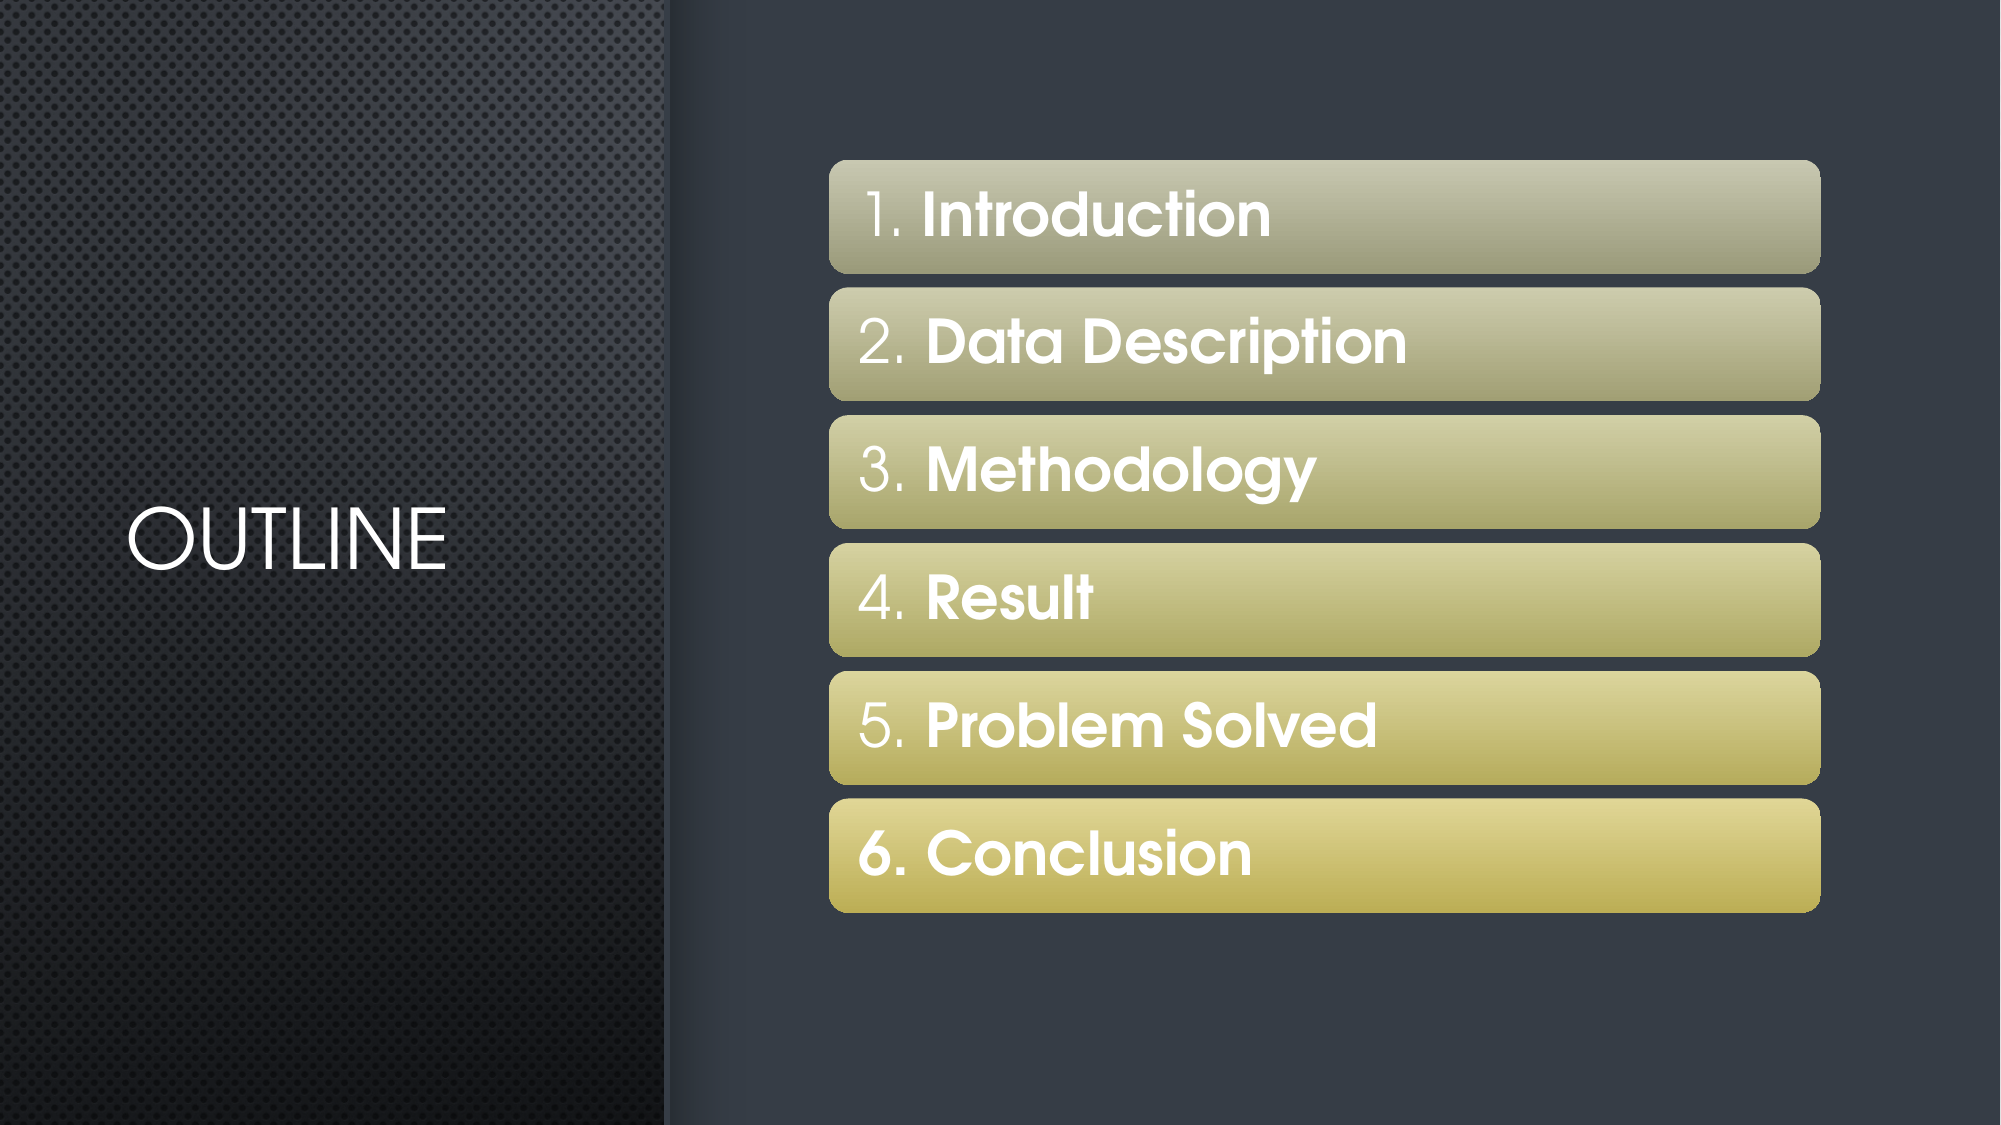

1. Introduction
2. Data Description
3. Methodology
4. Result
5. Problem Solved
6. Conclusion
# outline